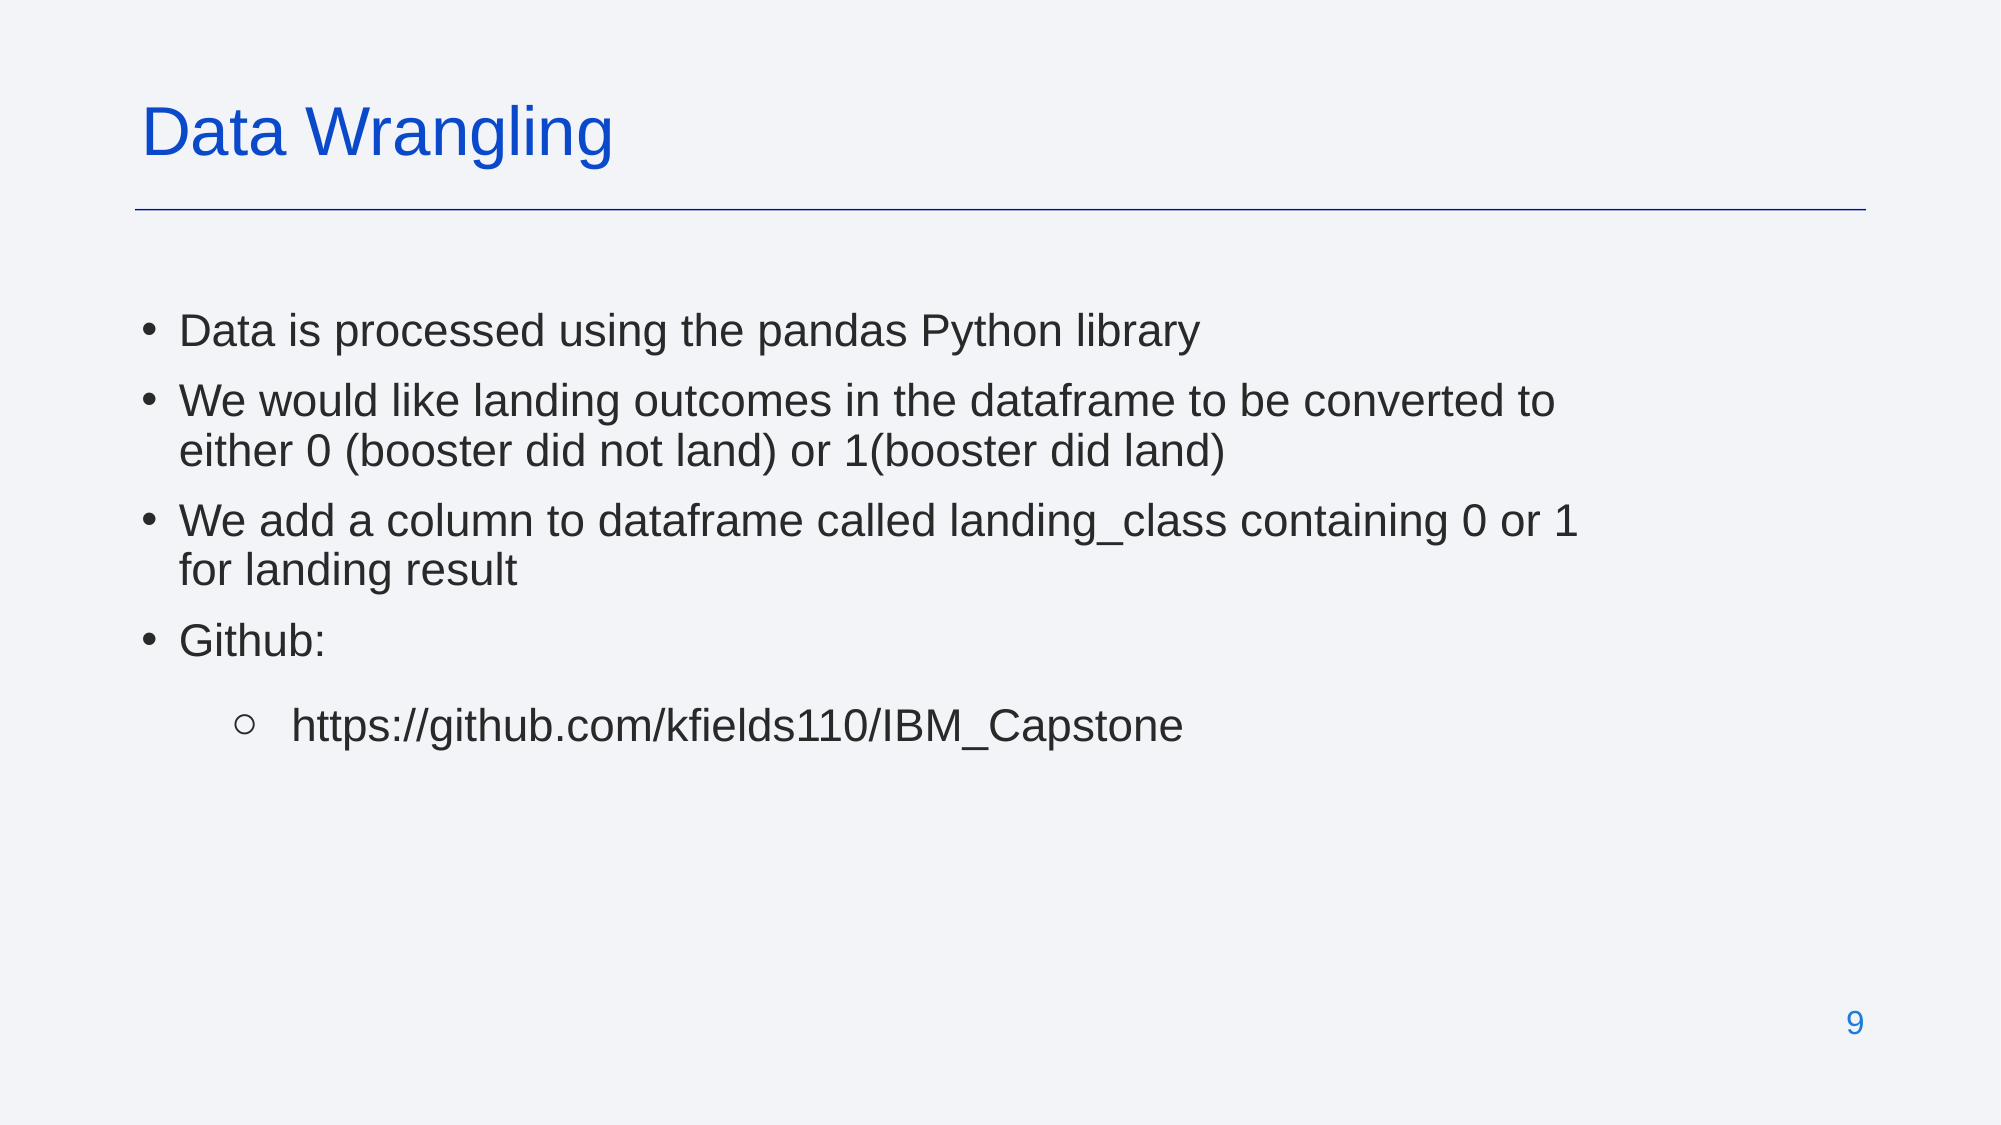

Data Wrangling
Data is processed using the pandas Python library
We would like landing outcomes in the dataframe to be converted to either 0 (booster did not land) or 1(booster did land)
We add a column to dataframe called landing_class containing 0 or 1 for landing result
Github:
https://github.com/kfields110/IBM_Capstone

9